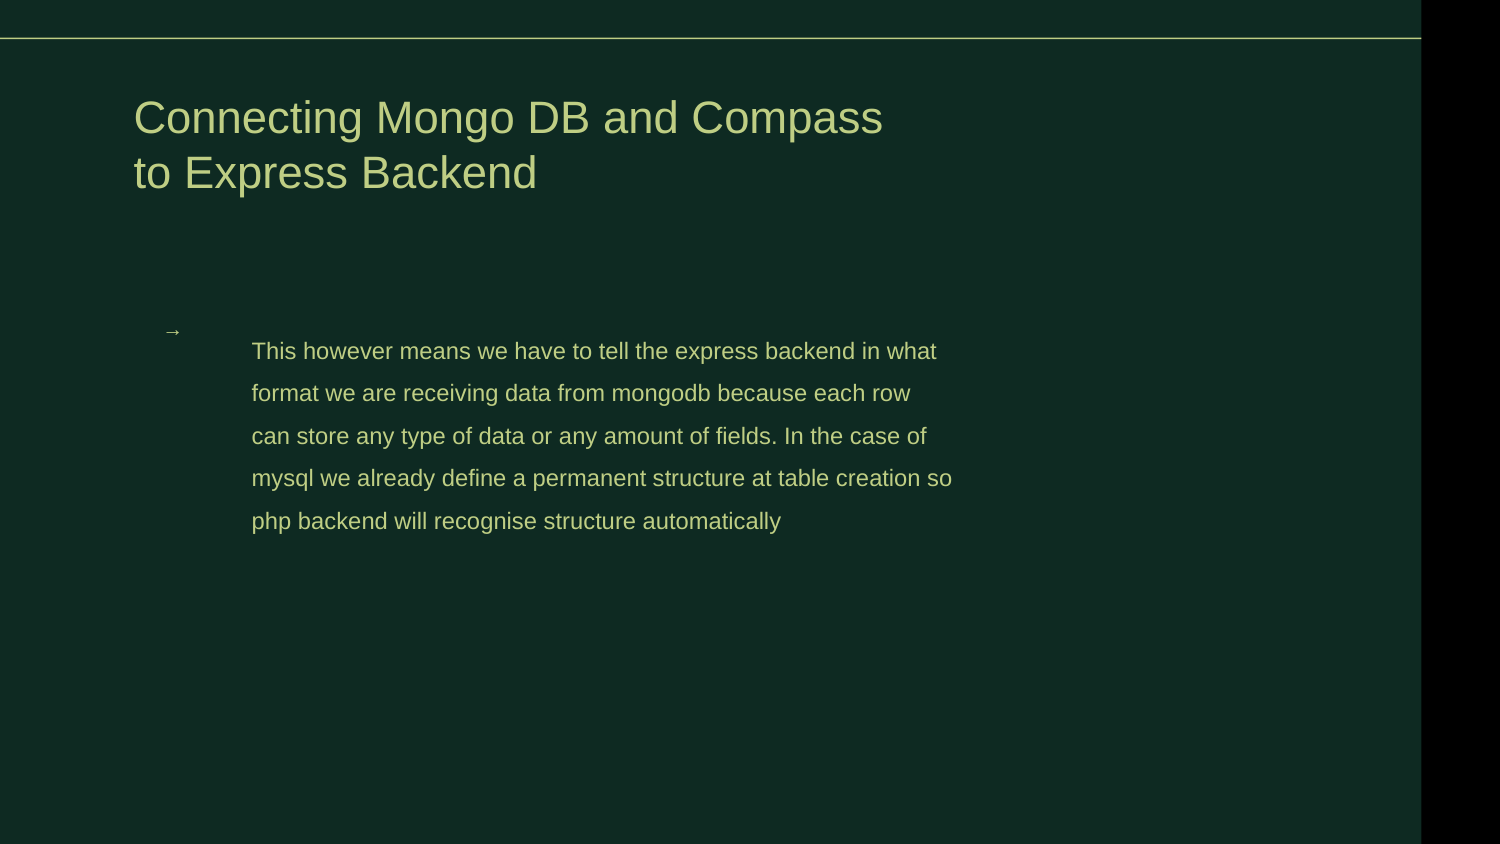

# Connecting Mongo DB and Compass to Express Backend
This however means we have to tell the express backend in what format we are receiving data from mongodb because each row can store any type of data or any amount of fields. In the case of mysql we already define a permanent structure at table creation so php backend will recognise structure automatically
→